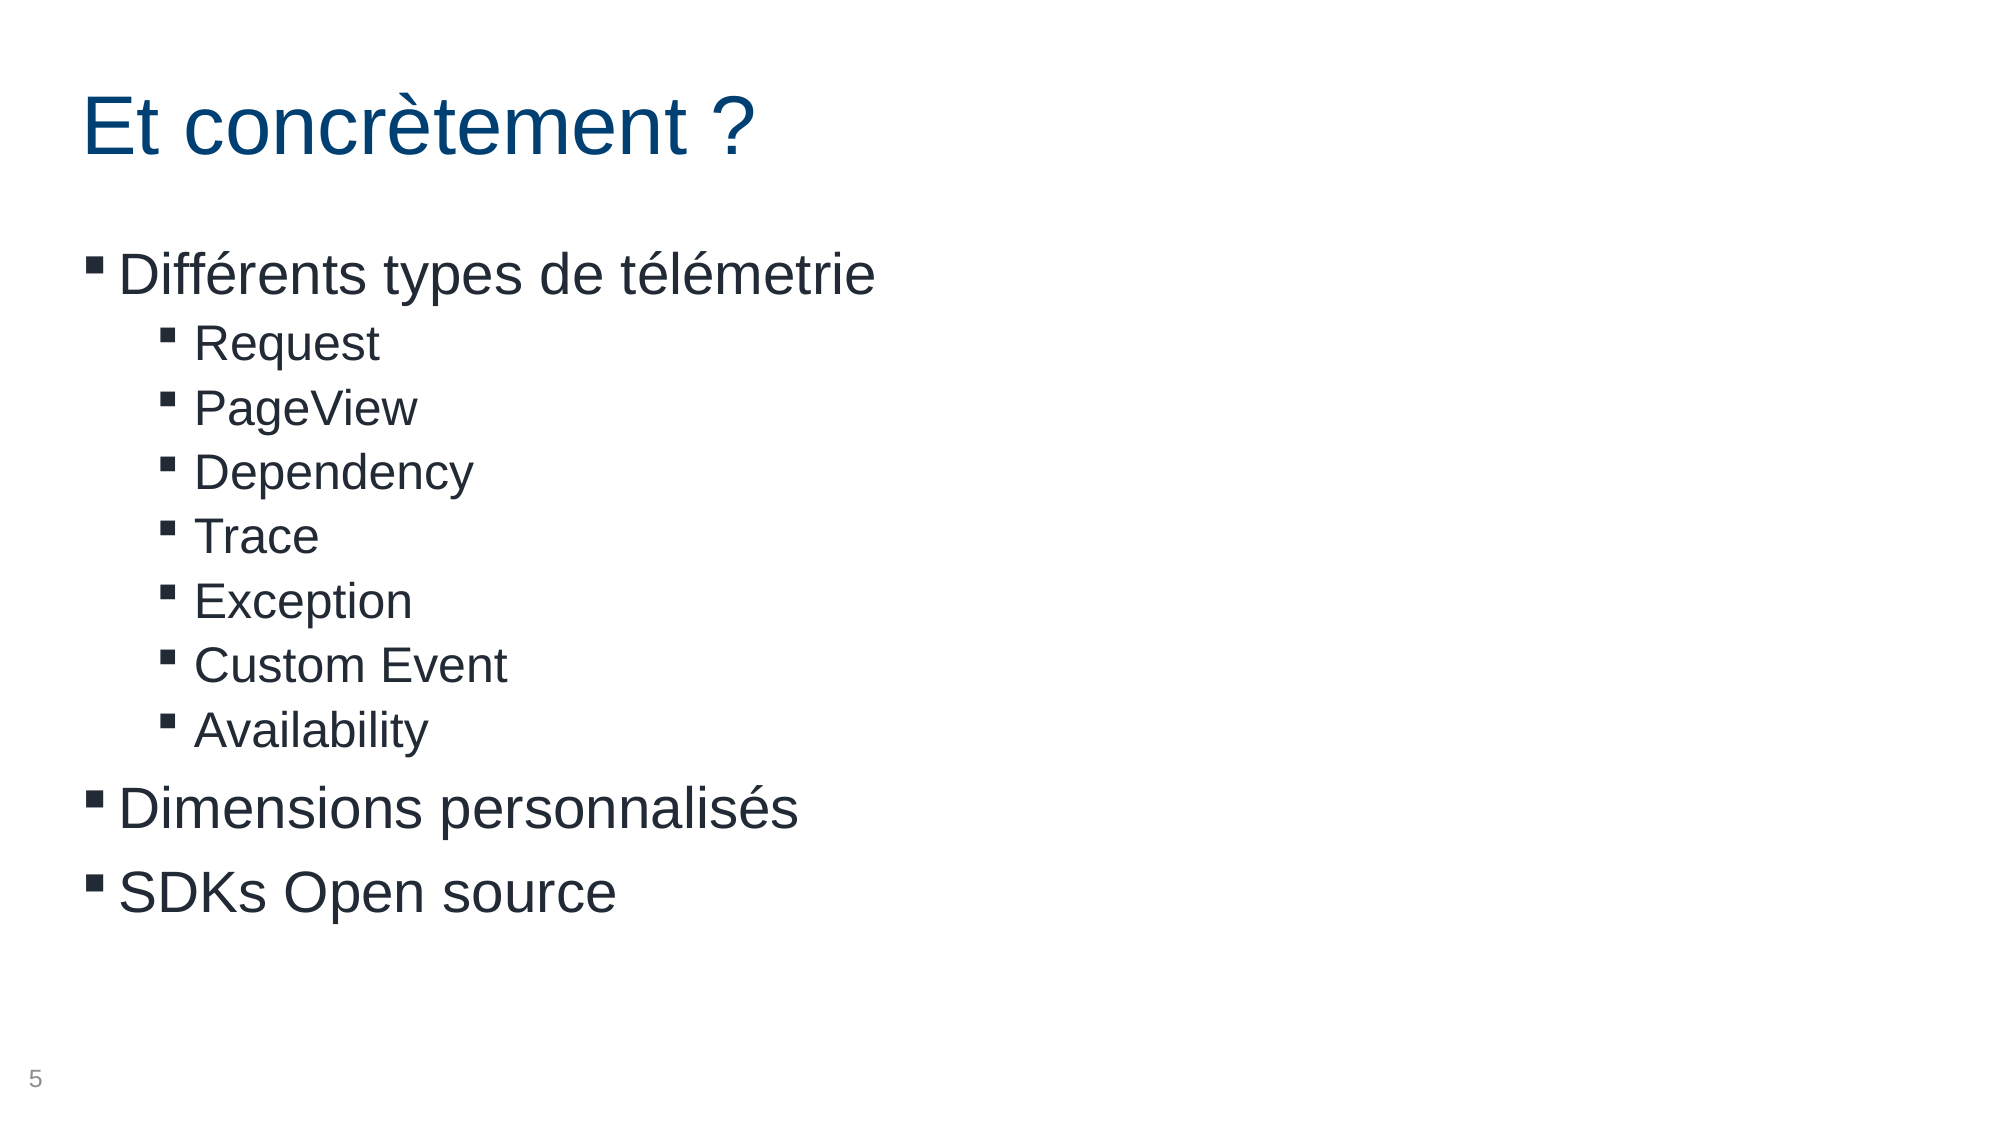

# Et concrètement ?

Différents types de télémetrie
Request
PageView
Dependency
Trace
Exception
Custom Event
Availability
Dimensions personnalisés
SDKs Open source

5